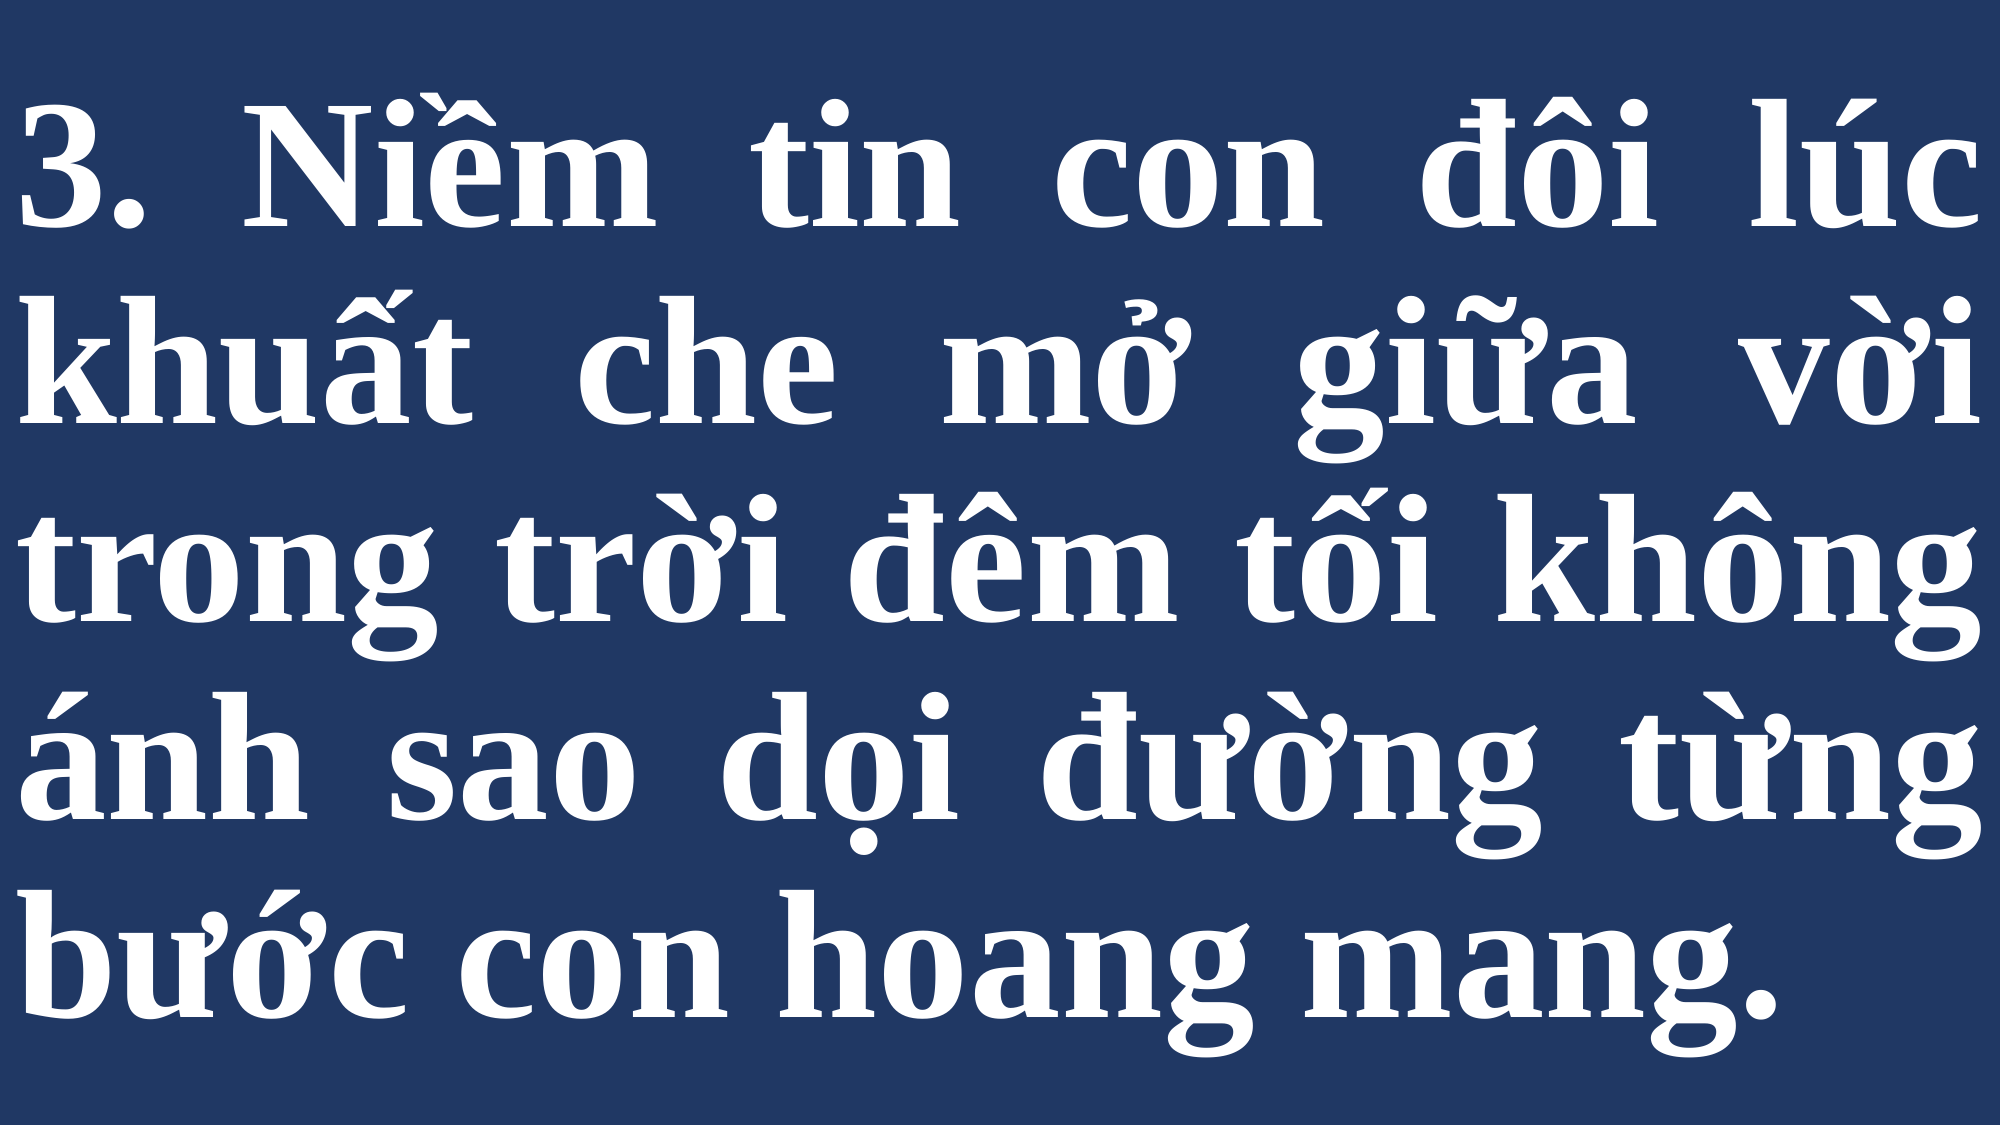

# 3. Niềm tin con đôi lúc khuất che mở giữa vời trong trời đêm tối không ánh sao dọi đường từng bước con hoang mang.